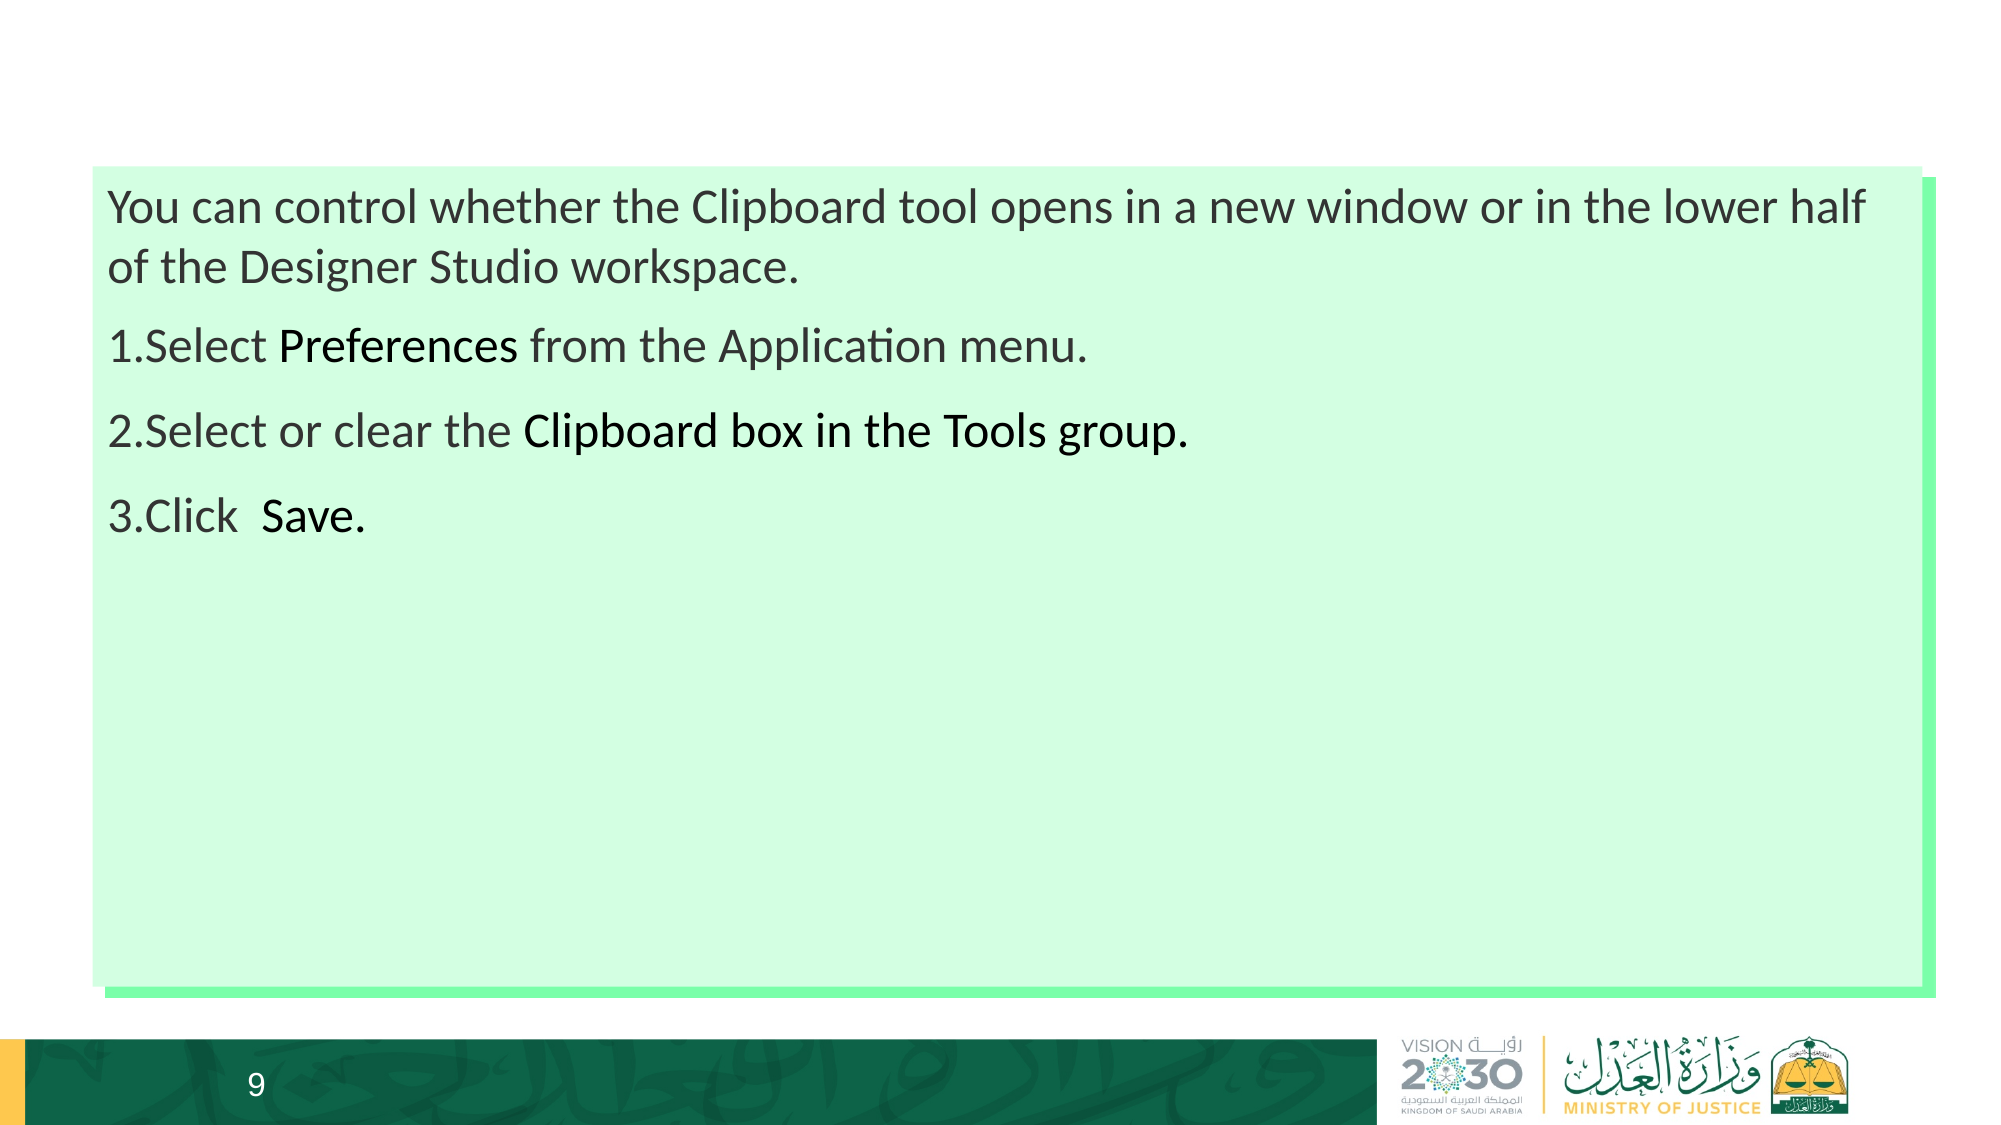

#
You can control whether the Clipboard tool opens in a new window or in the lower half of the Designer Studio workspace.
Select Preferences from the Application menu.
Select or clear the Clipboard box in the Tools group.
Click  Save.
9